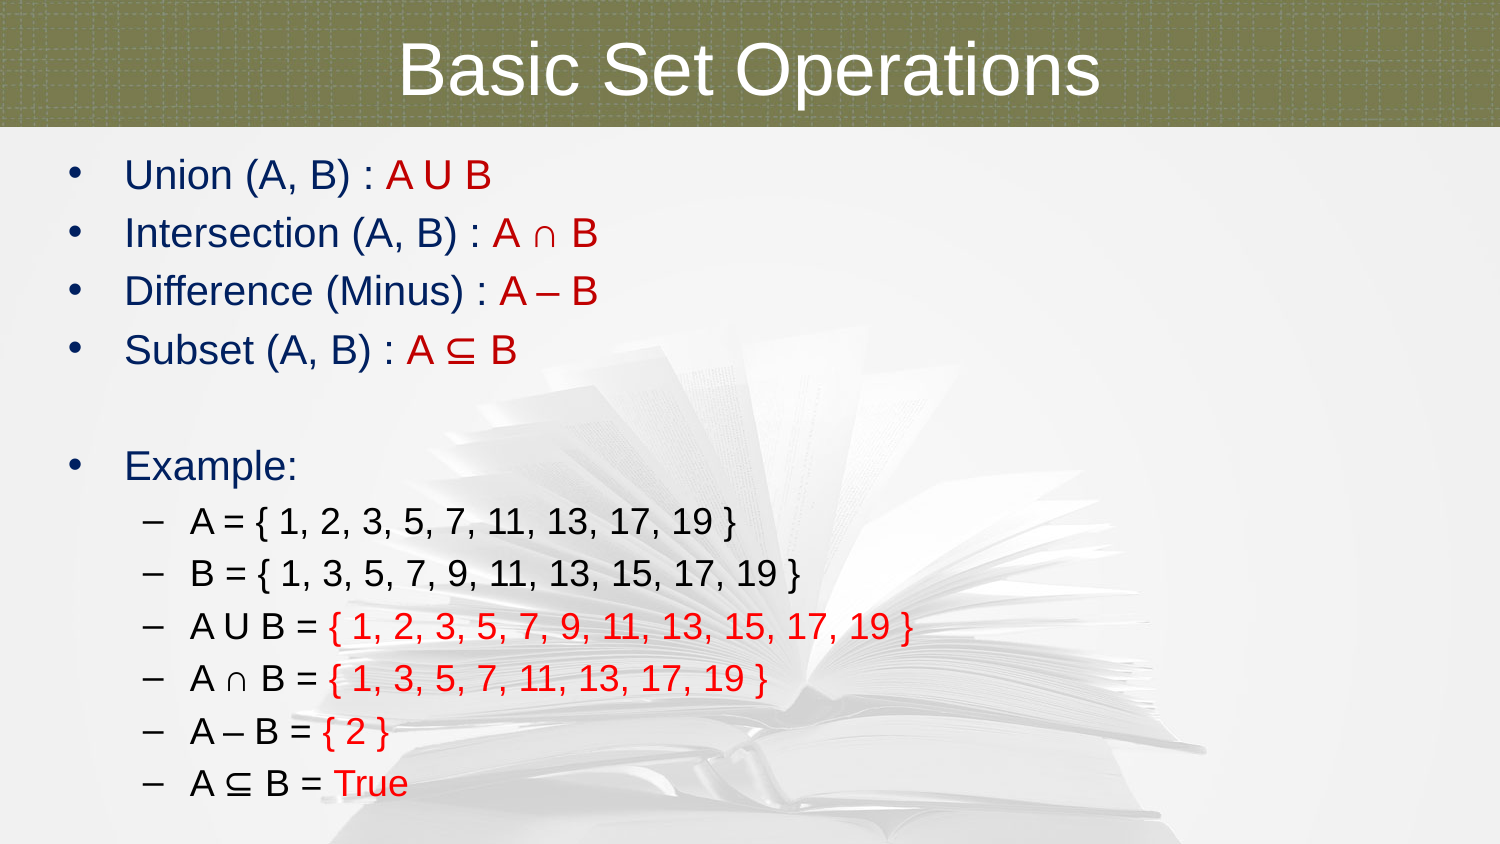

Basic Set Operations
Union (A, B) : A U B
Intersection (A, B) : A ∩ B
Difference (Minus) : A – B
Subset (A, B) : A ⊆ B

Example:
A = { 1, 2, 3, 5, 7, 11, 13, 17, 19 }
B = { 1, 3, 5, 7, 9, 11, 13, 15, 17, 19 }
A U B = { 1, 2, 3, 5, 7, 9, 11, 13, 15, 17, 19 }
A ∩ B = { 1, 3, 5, 7, 11, 13, 17, 19 }
A – B = { 2 }
A ⊆ B = True